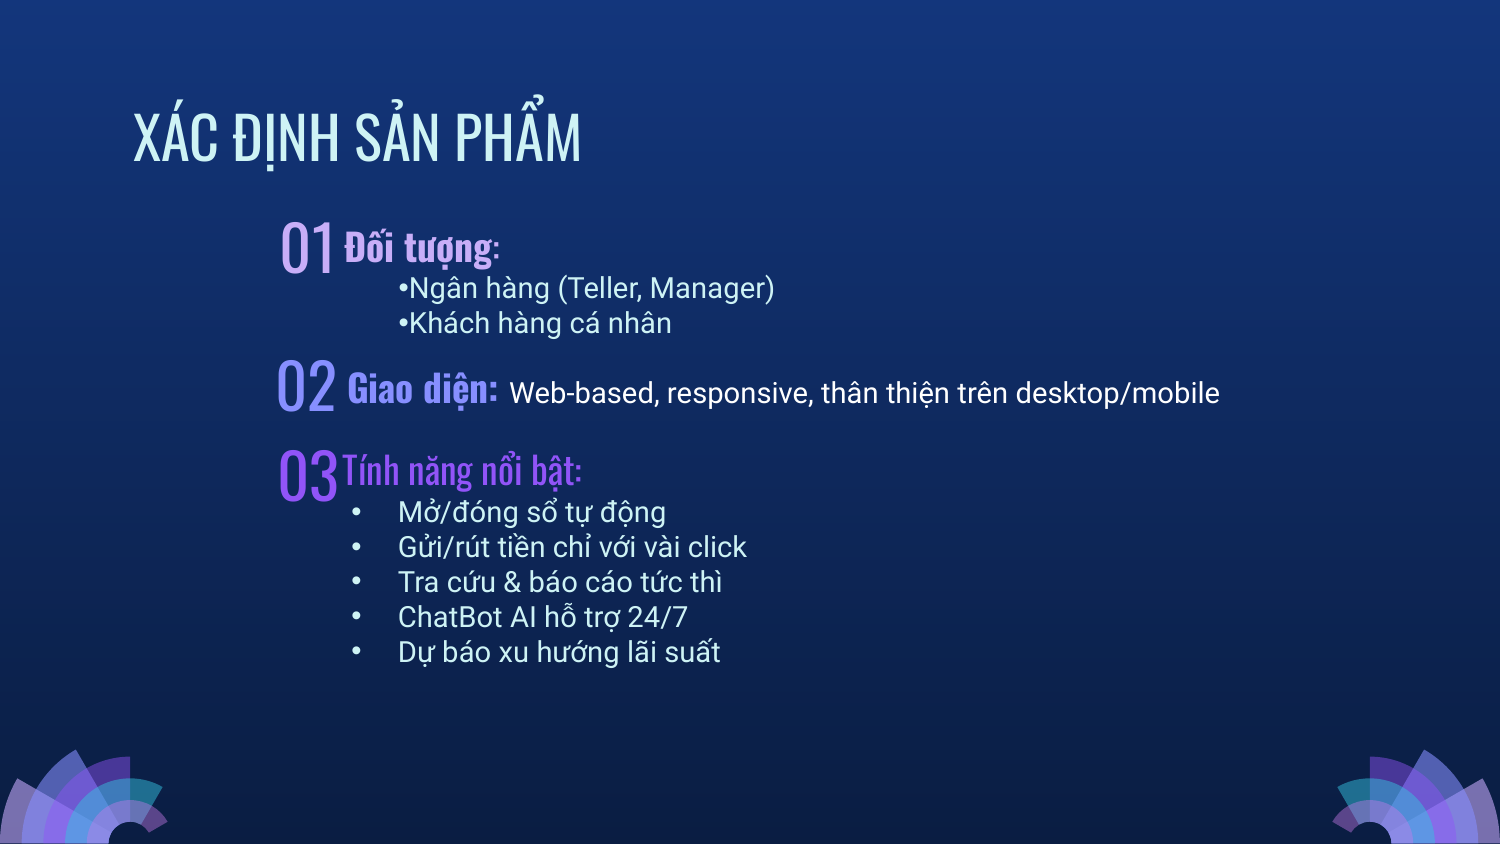

# XÁC ĐỊNH SẢN PHẨM
01
Đối tượng:
Ngân hàng (Teller, Manager)
Khách hàng cá nhân

02
Giao diện: Web-based, responsive, thân thiện trên desktop/mobile

03
Tính năng nổi bật:
     Mở/đóng sổ tự động
     Gửi/rút tiền chỉ với vài click
     Tra cứu & báo cáo tức thì
     ChatBot AI hỗ trợ 24/7
     Dự báo xu hướng lãi suất